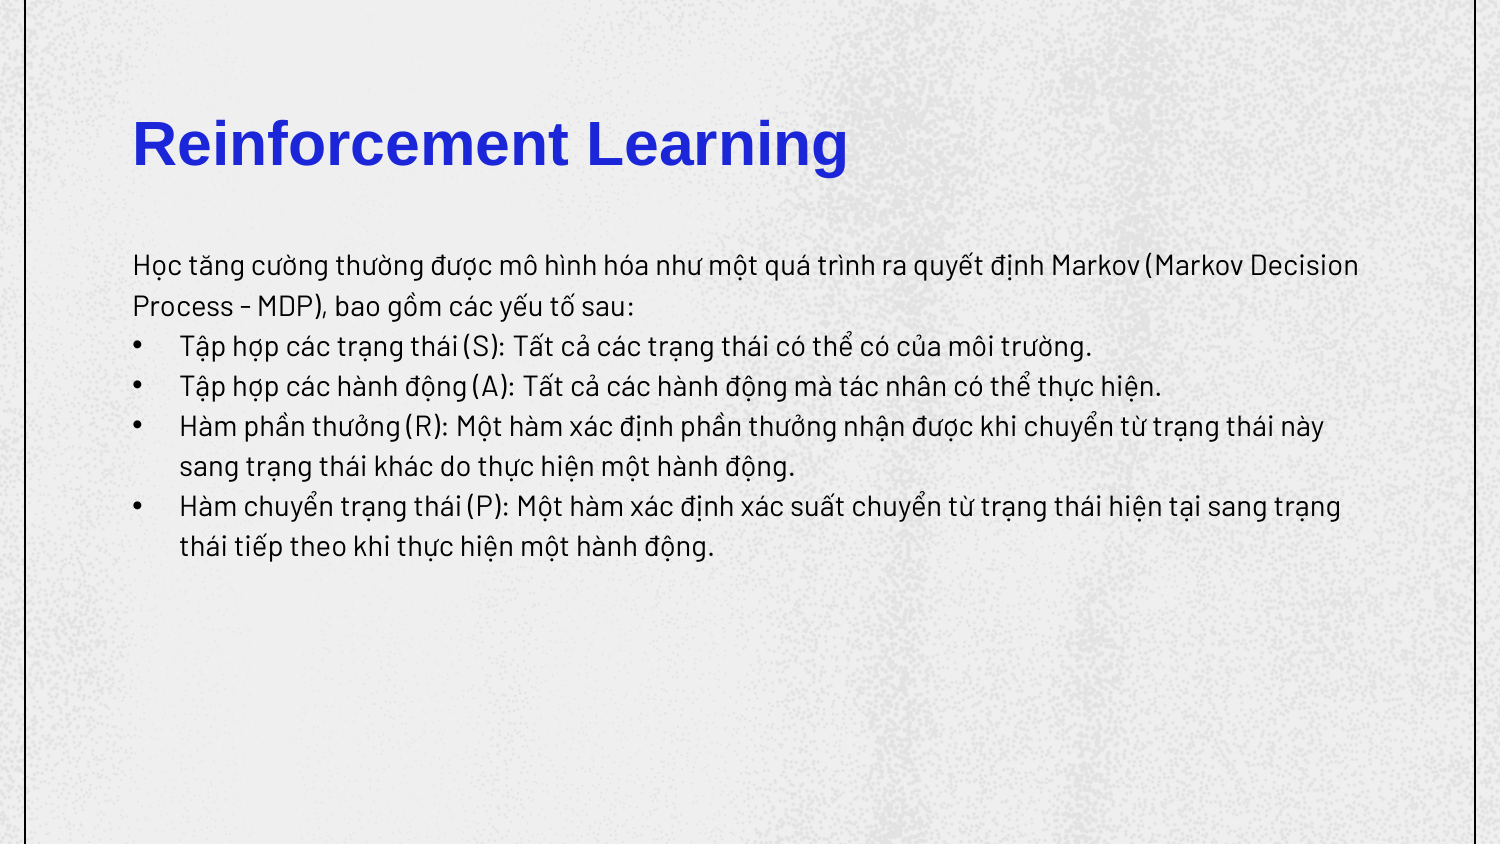

# Reinforcement Learning
Học tăng cường thường được mô hình hóa như một quá trình ra quyết định Markov (Markov Decision Process - MDP), bao gồm các yếu tố sau:
Tập hợp các trạng thái (S): Tất cả các trạng thái có thể có của môi trường.
Tập hợp các hành động (A): Tất cả các hành động mà tác nhân có thể thực hiện.
Hàm phần thưởng (R): Một hàm xác định phần thưởng nhận được khi chuyển từ trạng thái này sang trạng thái khác do thực hiện một hành động.
Hàm chuyển trạng thái (P): Một hàm xác định xác suất chuyển từ trạng thái hiện tại sang trạng thái tiếp theo khi thực hiện một hành động.